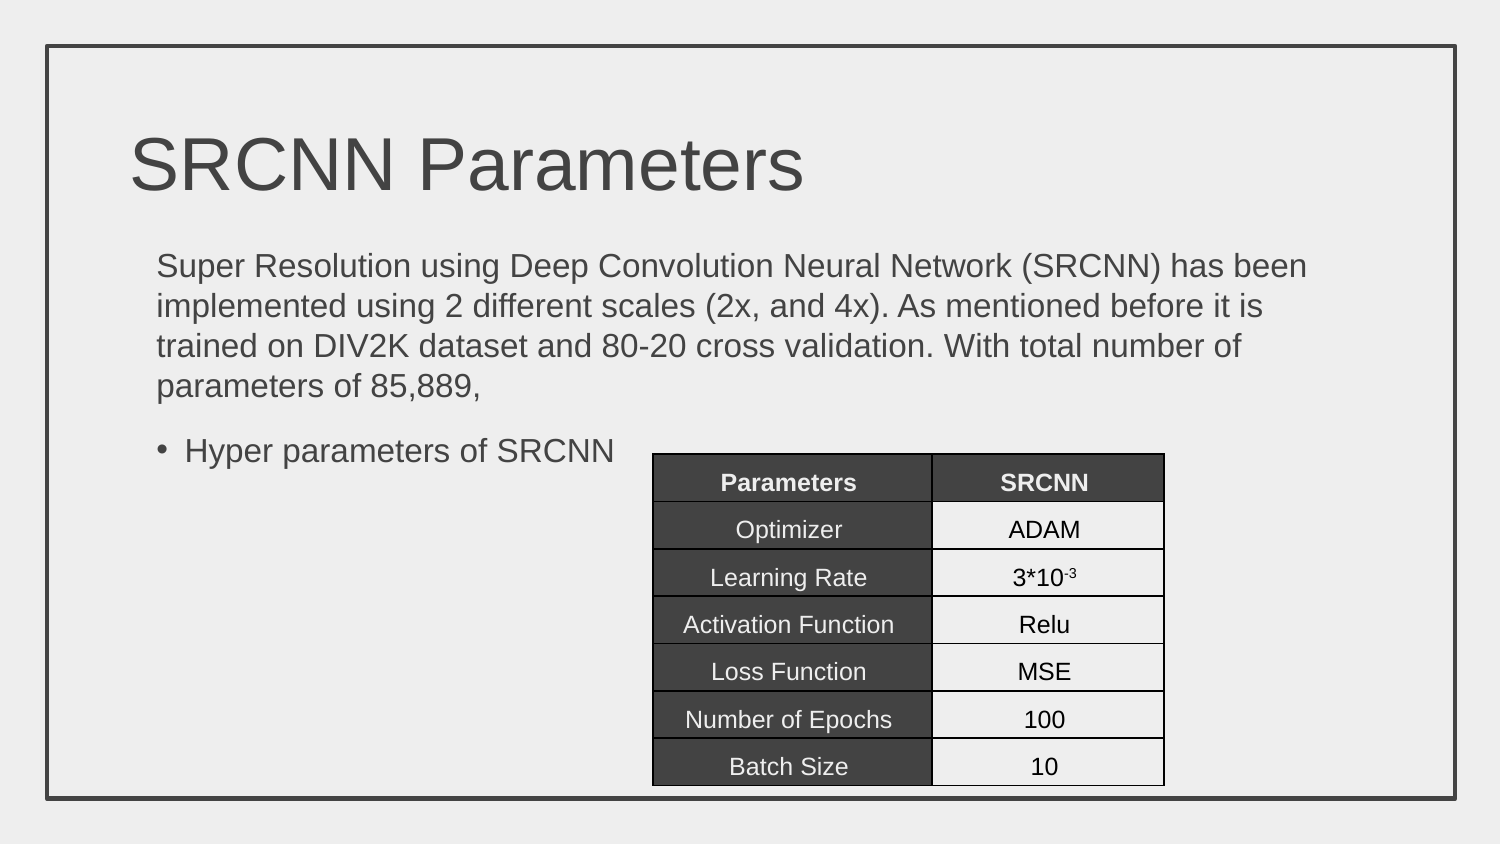

# SRCNN Parameters
Super Resolution using Deep Convolution Neural Network (SRCNN) has been implemented using 2 different scales (2x, and 4x). As mentioned before it is trained on DIV2K dataset and 80-20 cross validation. With total number of parameters of 85,889,
Hyper parameters of SRCNN

| Parameters | SRCNN |
| --- | --- |
| Optimizer | ADAM |
| Learning Rate | 3\*10-3 |
| Activation Function | Relu |
| Loss Function | MSE |
| Number of Epochs | 100 |
| Batch Size | 10 |